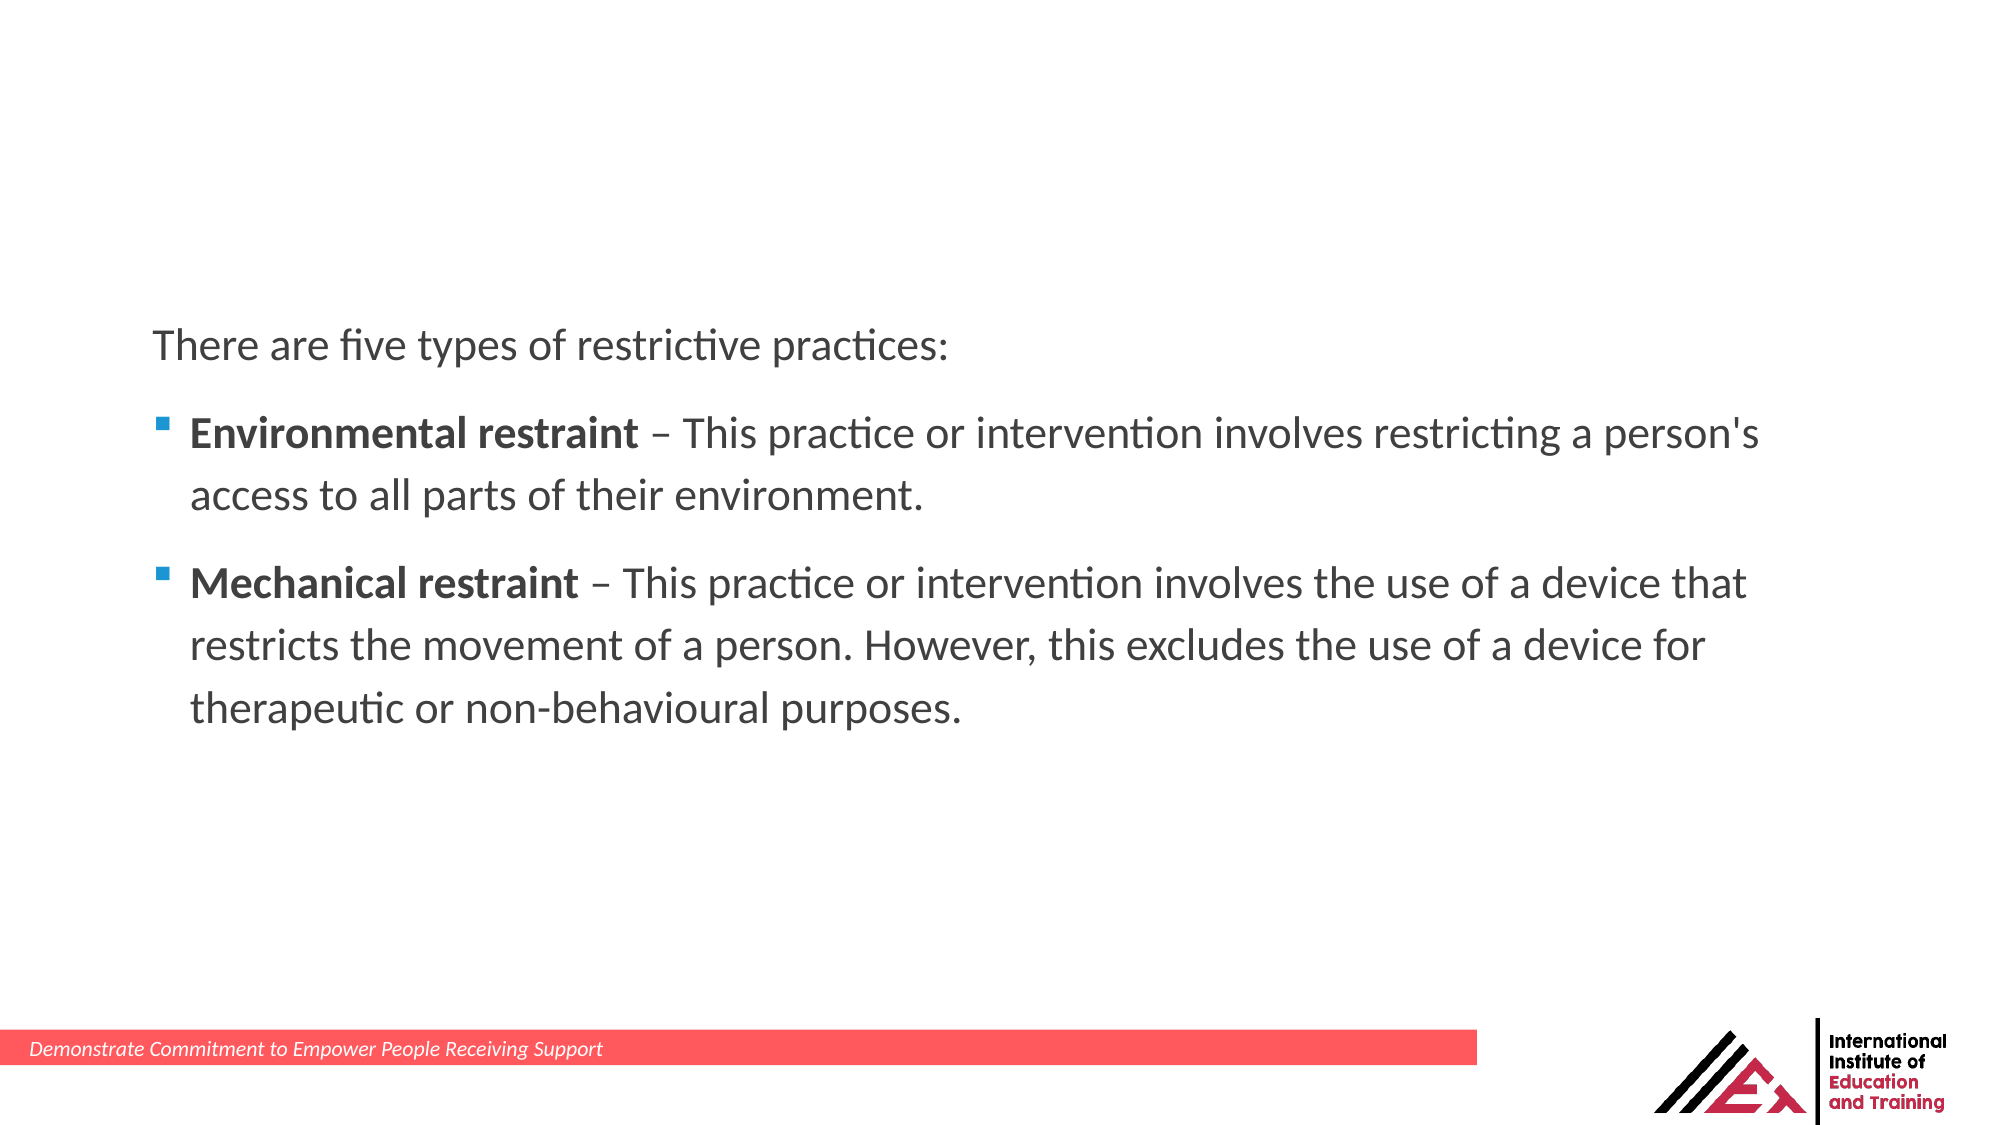

There are five types of restrictive practices:
Environmental restraint – This practice or intervention involves restricting a person's access to all parts of their environment.
Mechanical restraint – This practice or intervention involves the use of a device that restricts the movement of a person. However, this excludes the use of a device for therapeutic or non-behavioural purposes.
Demonstrate Commitment to Empower People Receiving Support